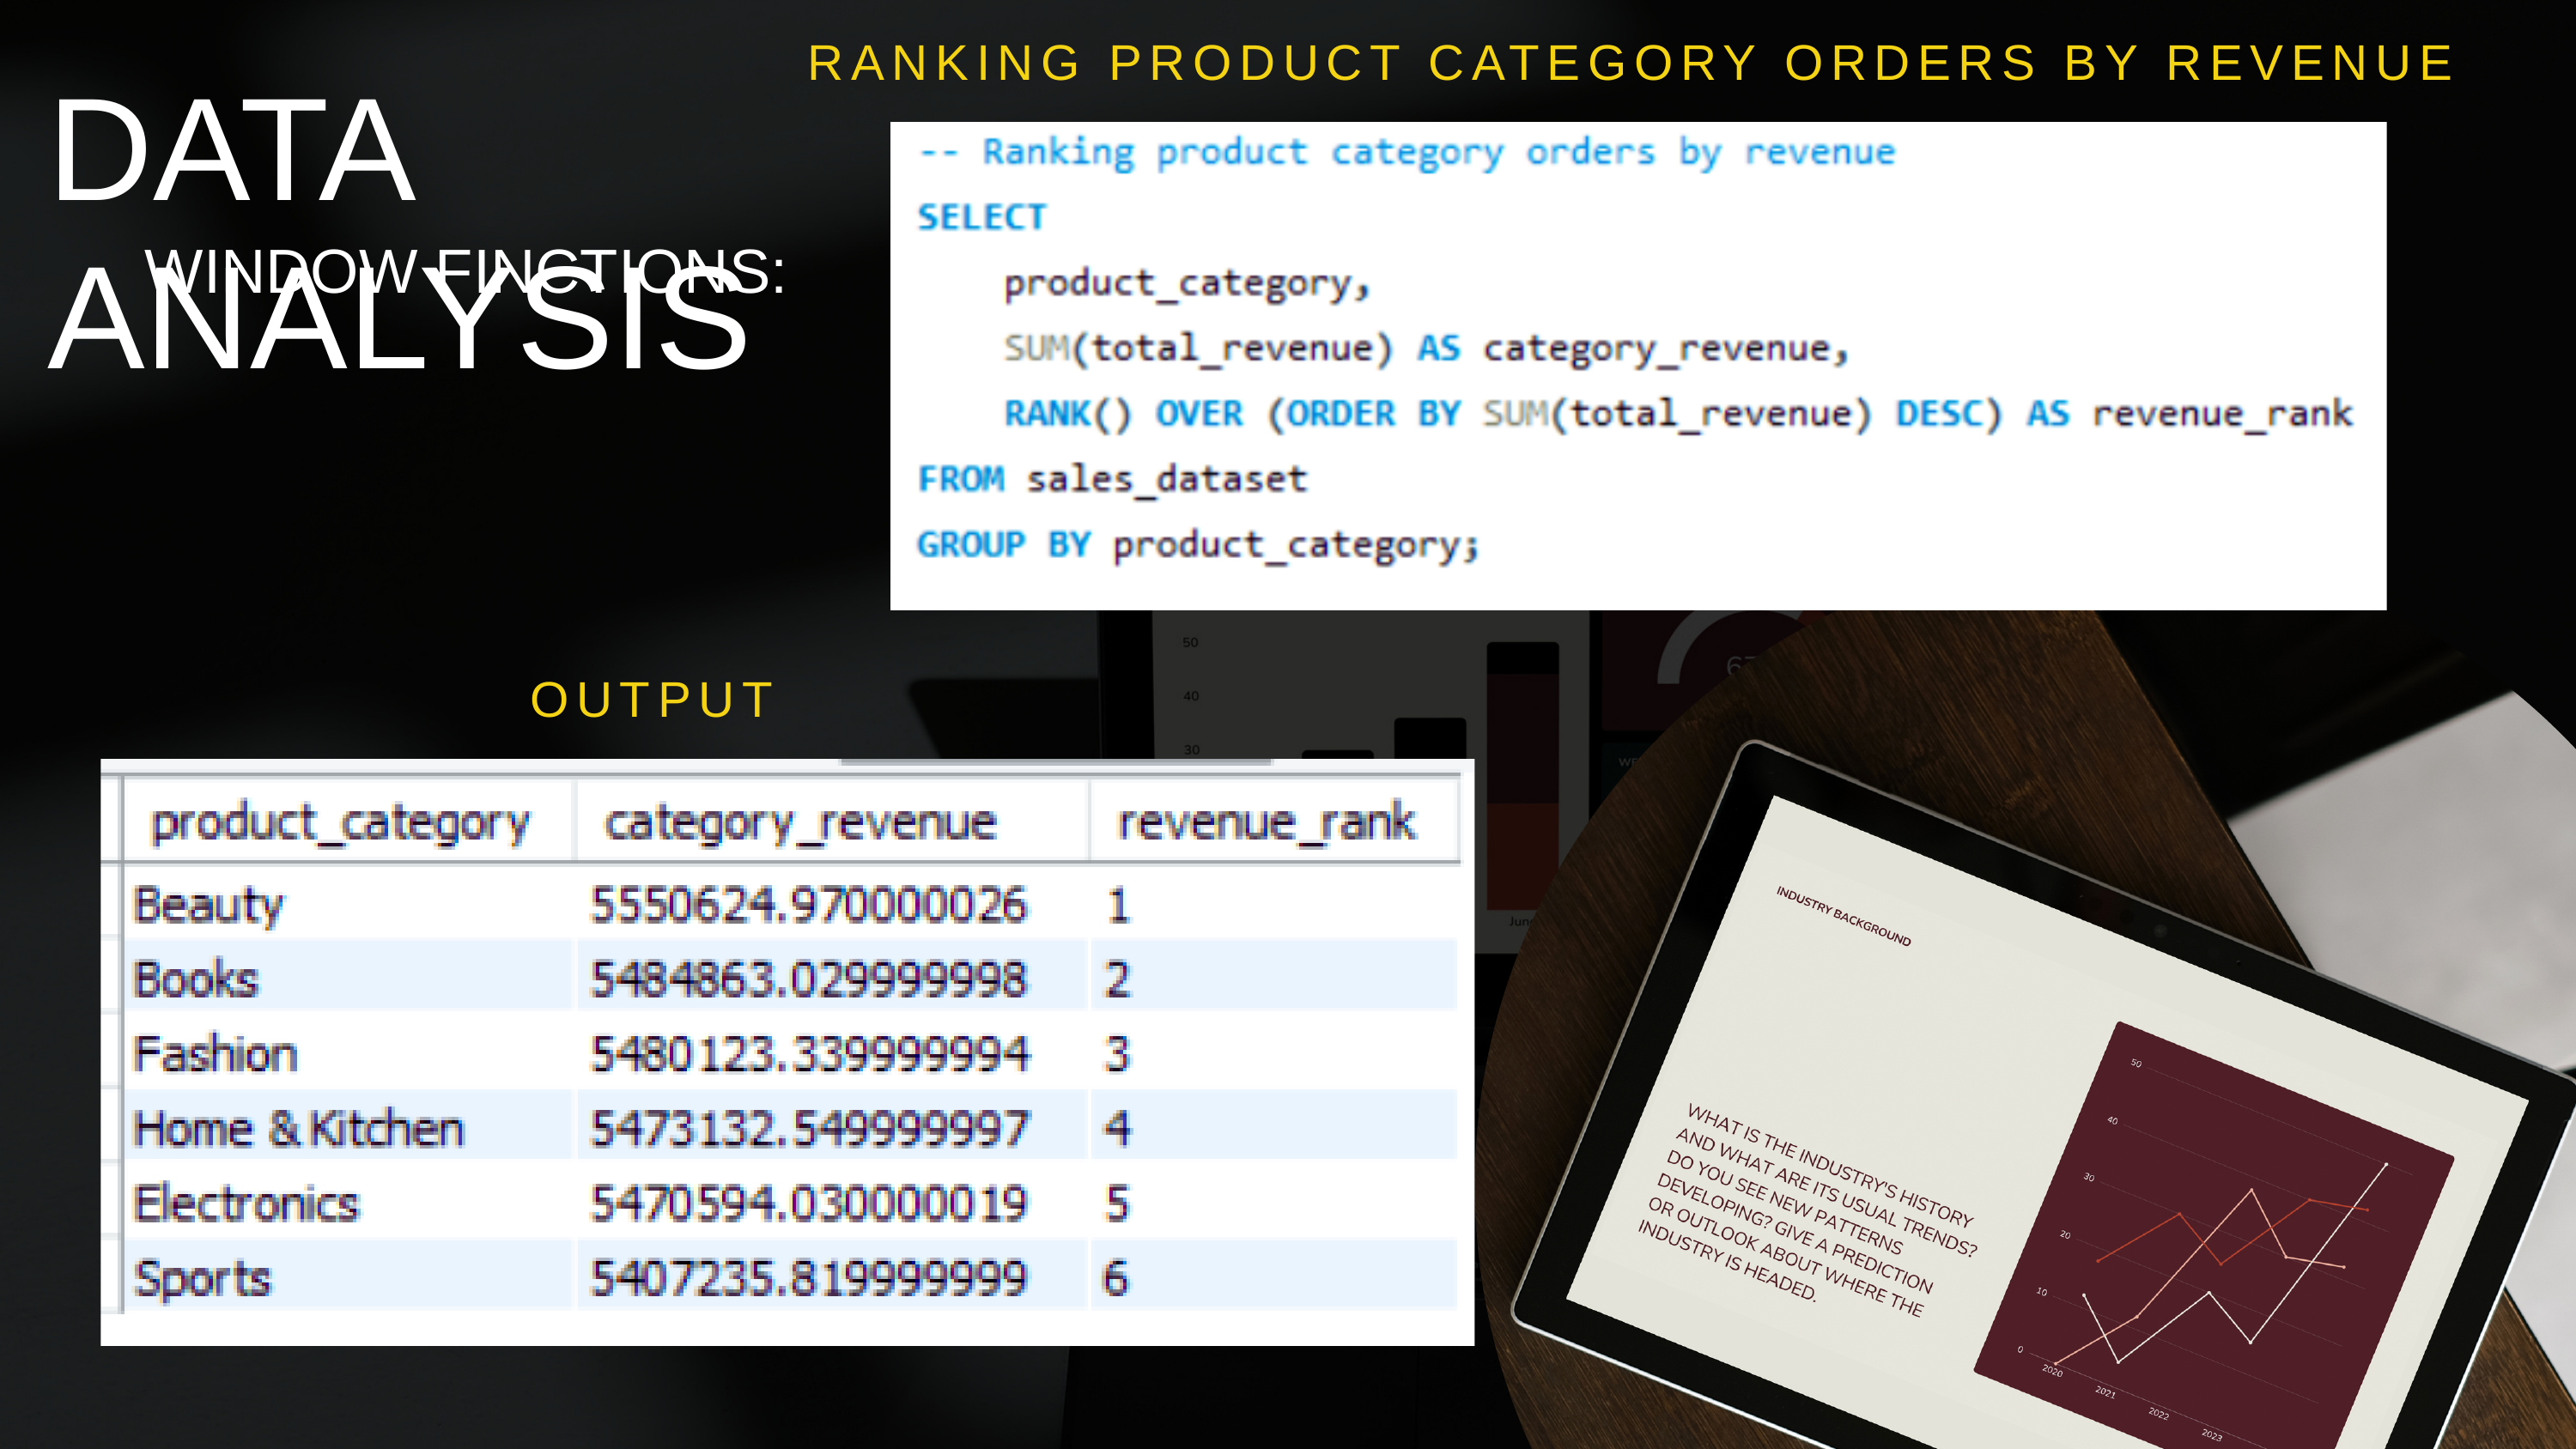

RANKING PRODUCT CATEGORY ORDERS BY REVENUE
DATA ANALYSIS

WINDOW FINCTIONS:

OUTPUT